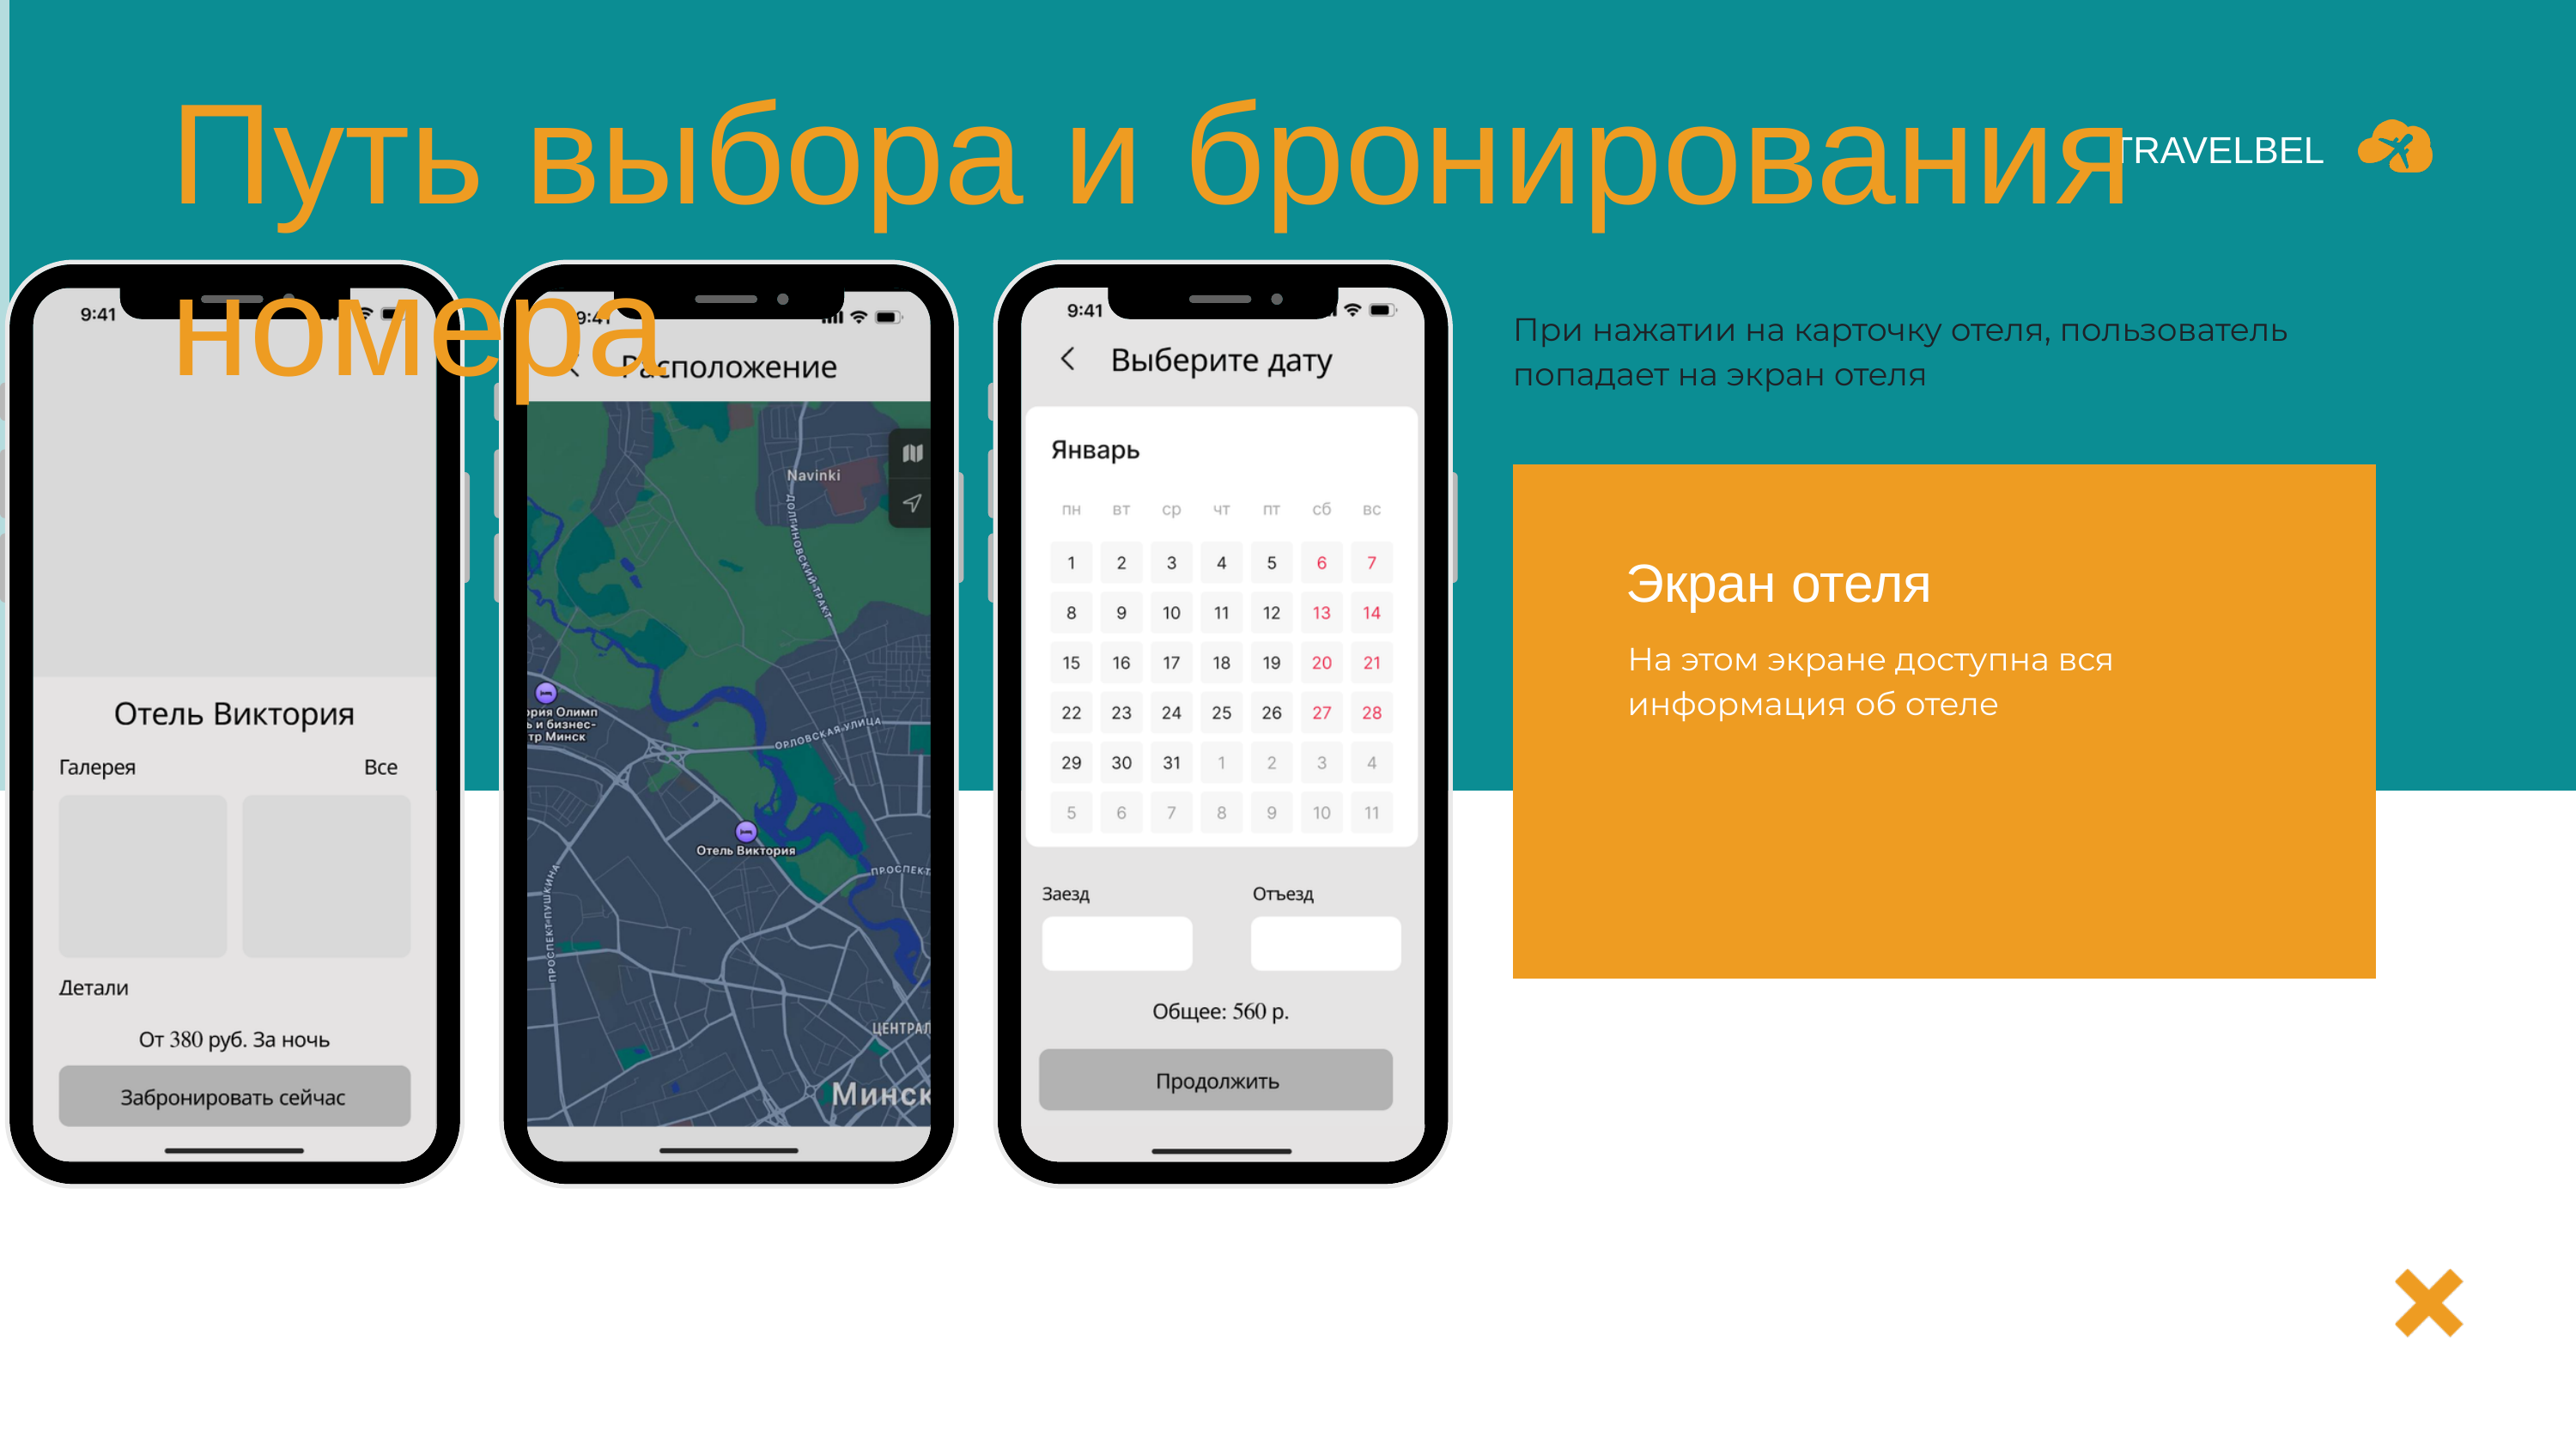

Путь выбора и бронирования номера
TRAVELBEL

При нажатии на карточку отеля, пользователь попадает на экран отеля

Экран отеля
На этом экране доступна вся информация об отеле